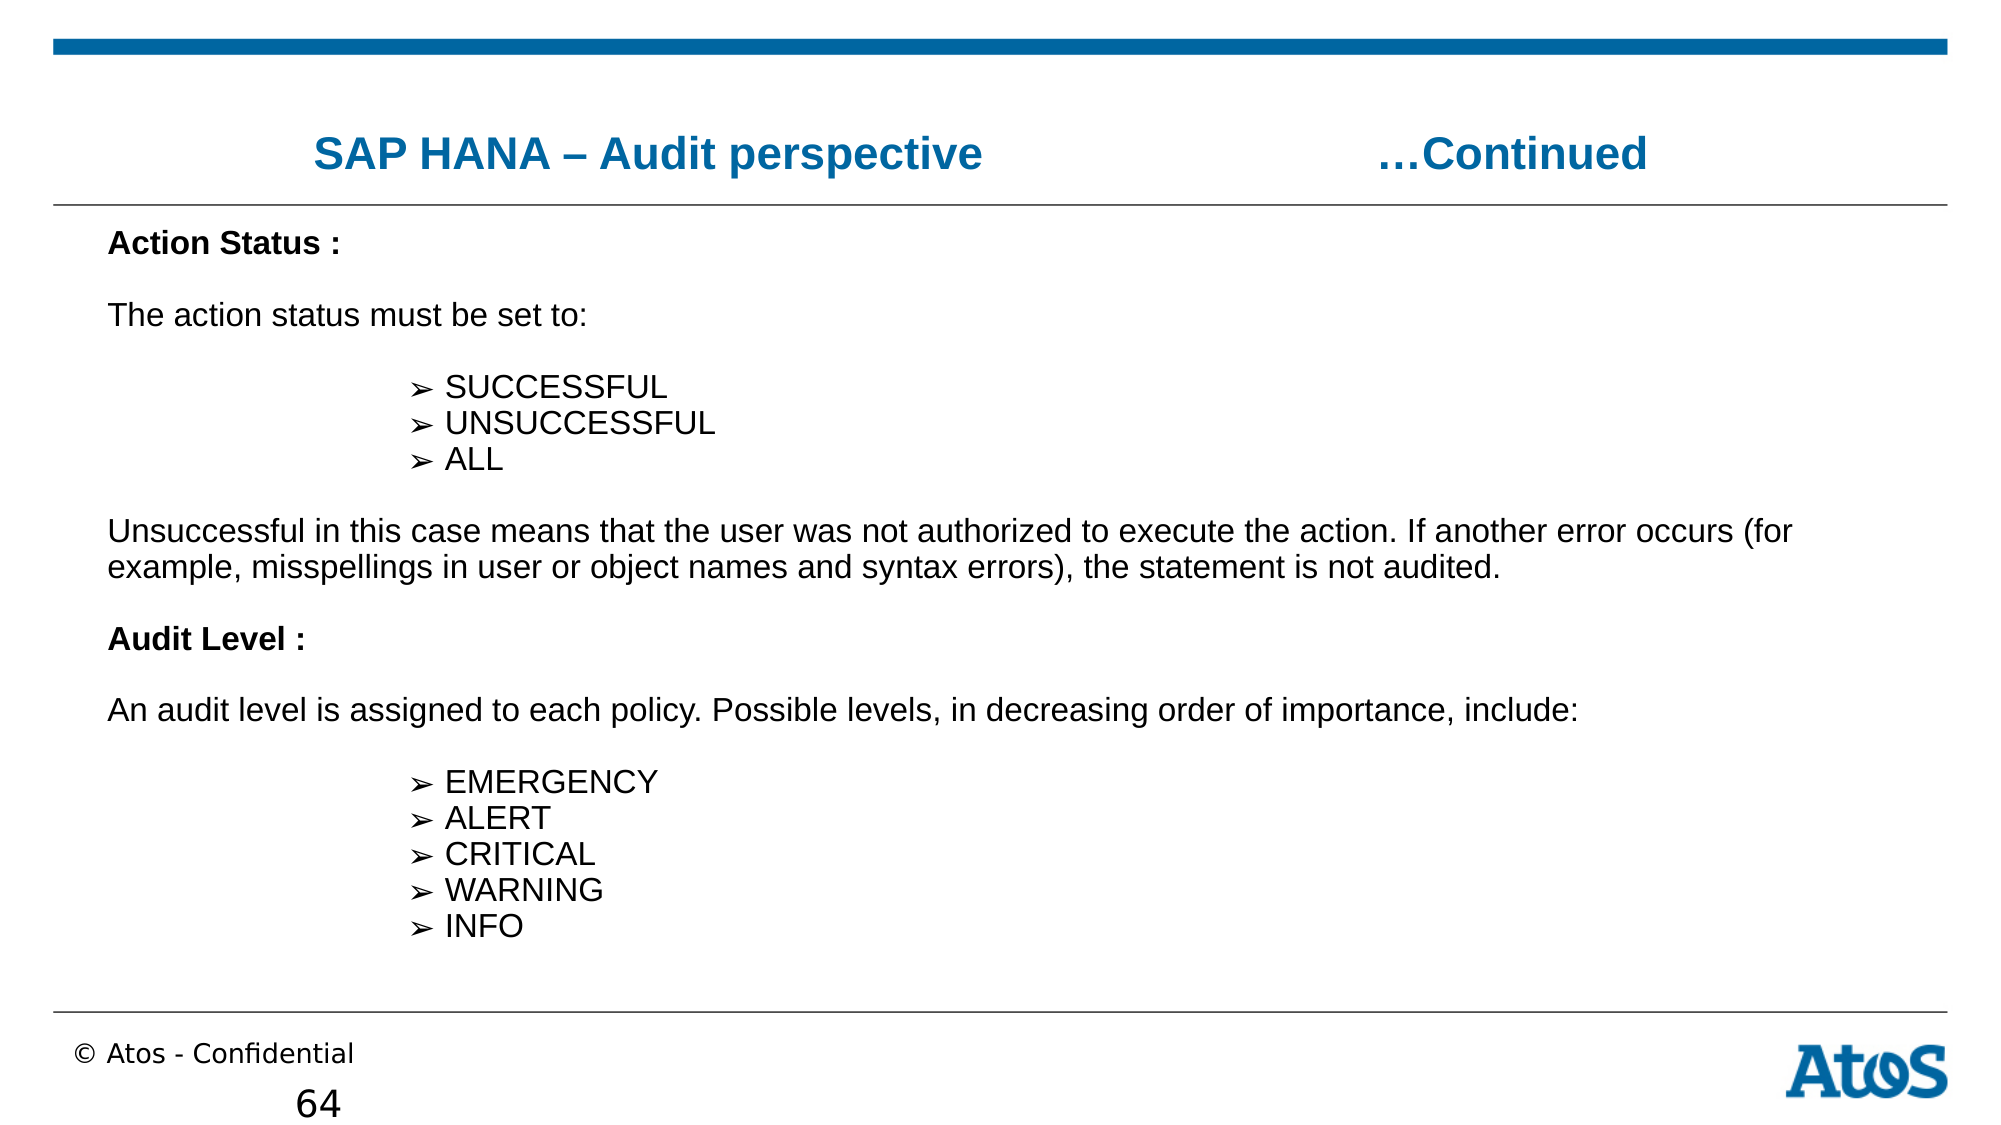

SAP HANA – Audit perspective			 …Continued
Action Status :

The action status must be set to:

SUCCESSFUL
UNSUCCESSFUL
ALL

Unsuccessful in this case means that the user was not authorized to execute the action. If another error occurs (for example, misspellings in user or object names and syntax errors), the statement is not audited.

Audit Level :

An audit level is assigned to each policy. Possible levels, in decreasing order of importance, include:

EMERGENCY
ALERT
CRITICAL
WARNING
INFO

64